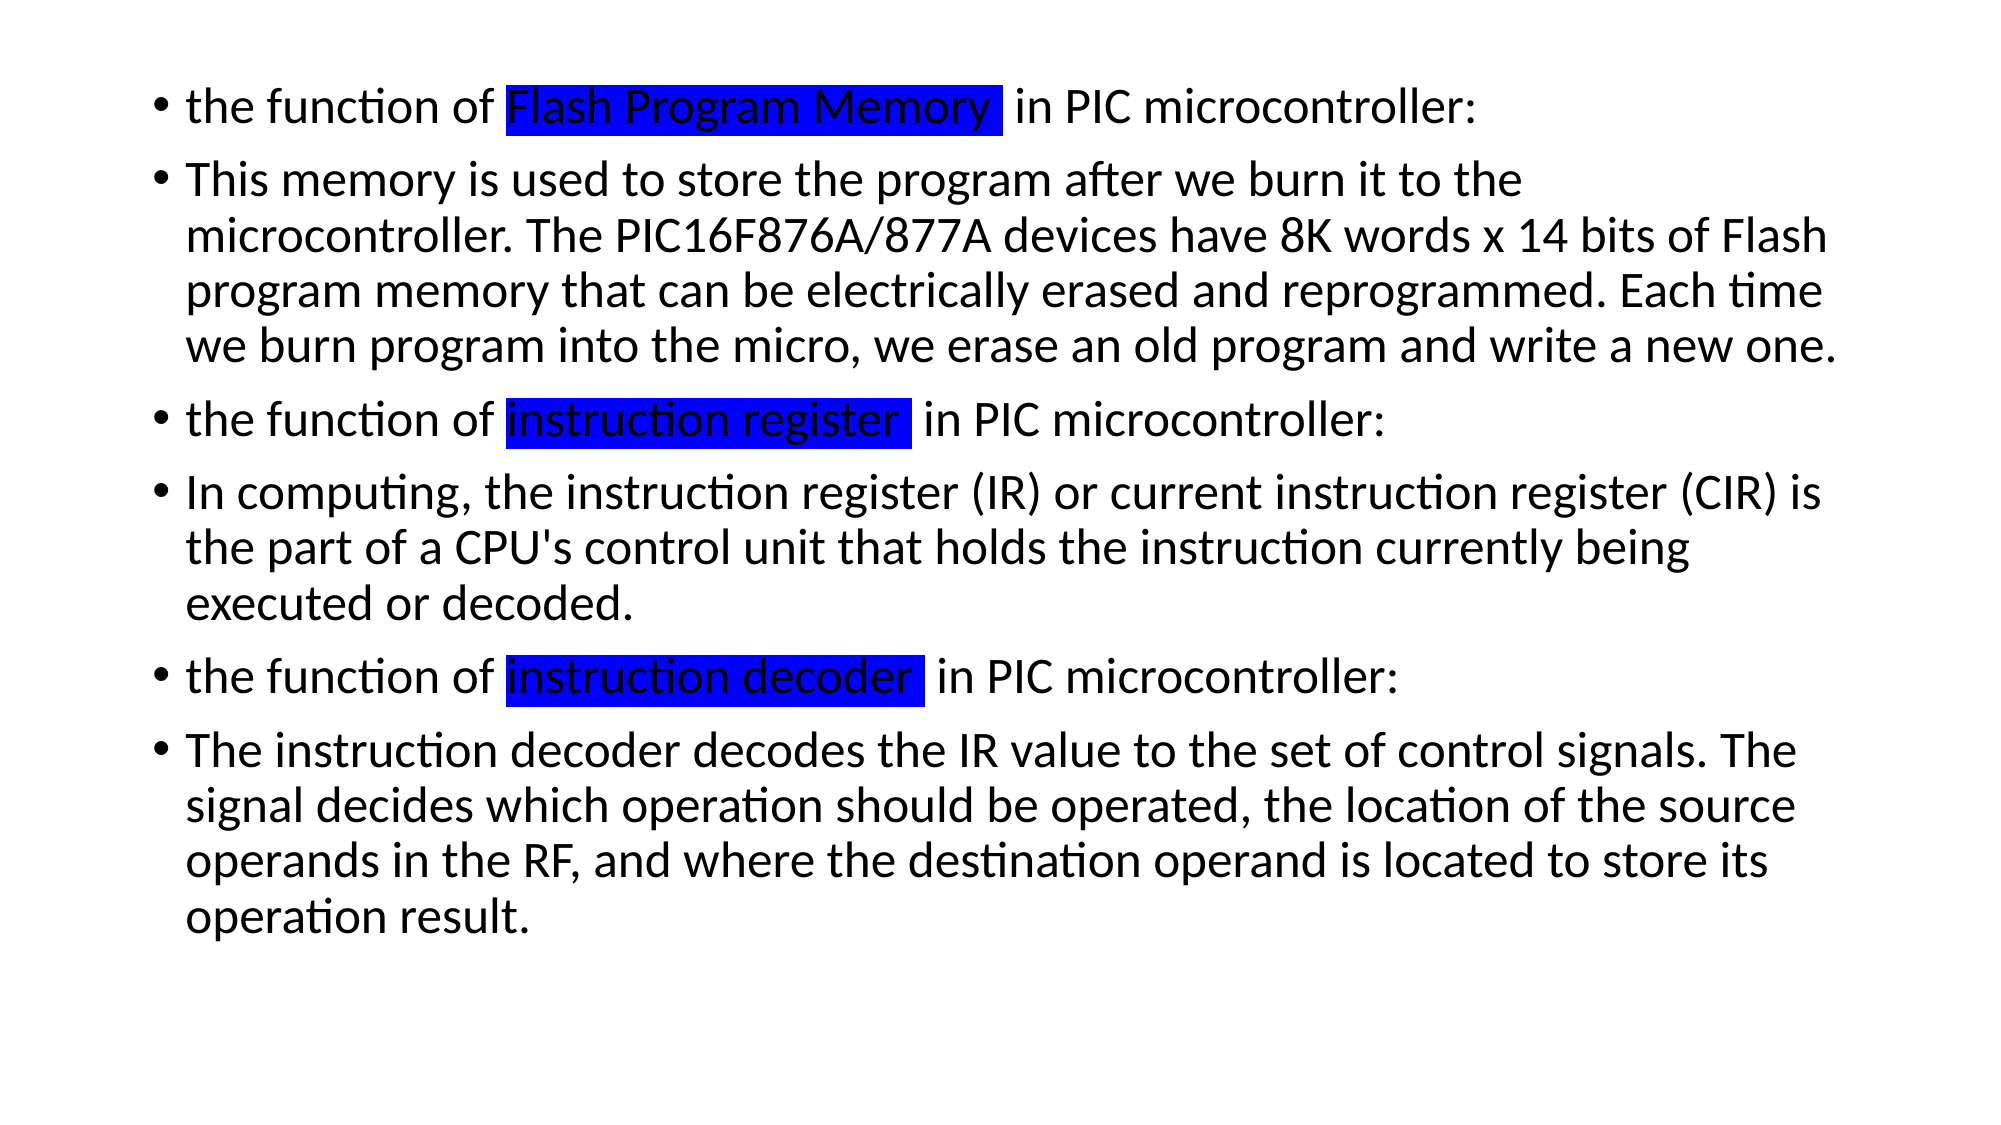

the function of Flash Program Memory  in PIC microcontroller:
This memory is used to store the program after we burn it to the microcontroller. The PIC16F876A/877A devices have 8K words x 14 bits of Flash program memory that can be electrically erased and reprogrammed. Each time we burn program into the micro, we erase an old program and write a new one.
the function of instruction register  in PIC microcontroller:
In computing, the instruction register (IR) or current instruction register (CIR) is the part of a CPU's control unit that holds the instruction currently being executed or decoded.
the function of instruction decoder  in PIC microcontroller:
The instruction decoder decodes the IR value to the set of control signals. The signal decides which operation should be operated, the location of the source operands in the RF, and where the destination operand is located to store its operation result.